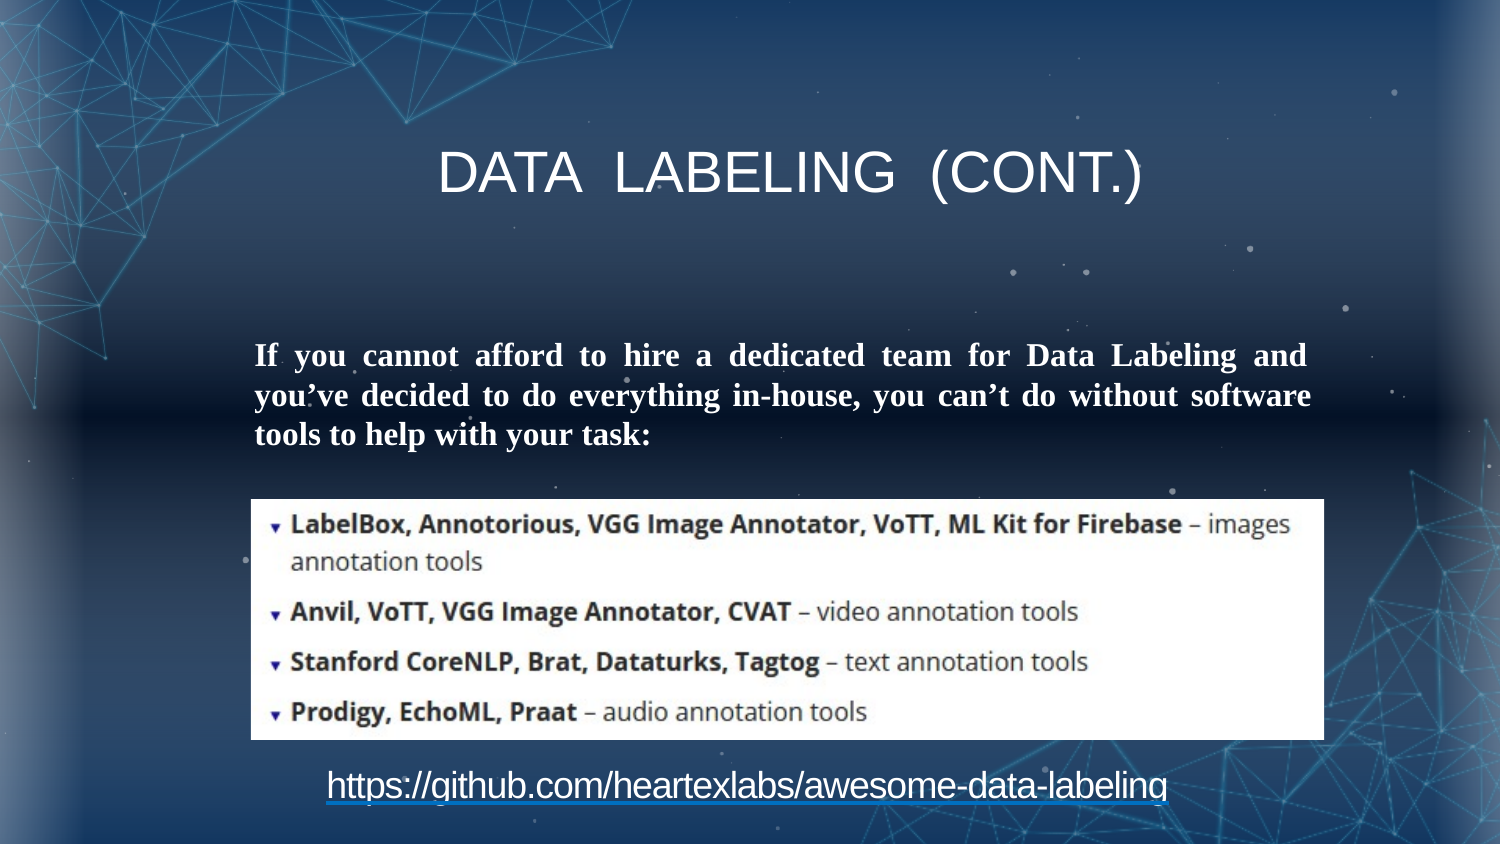

# DATA  LABELING  (CONT.)
If you cannot afford to hire a dedicated team for Data Labeling and  you’ve decided to do everything in-house, you can’t do without software  tools to help with your task:

https://github.com/heartexlabs/awesome-data-labeling